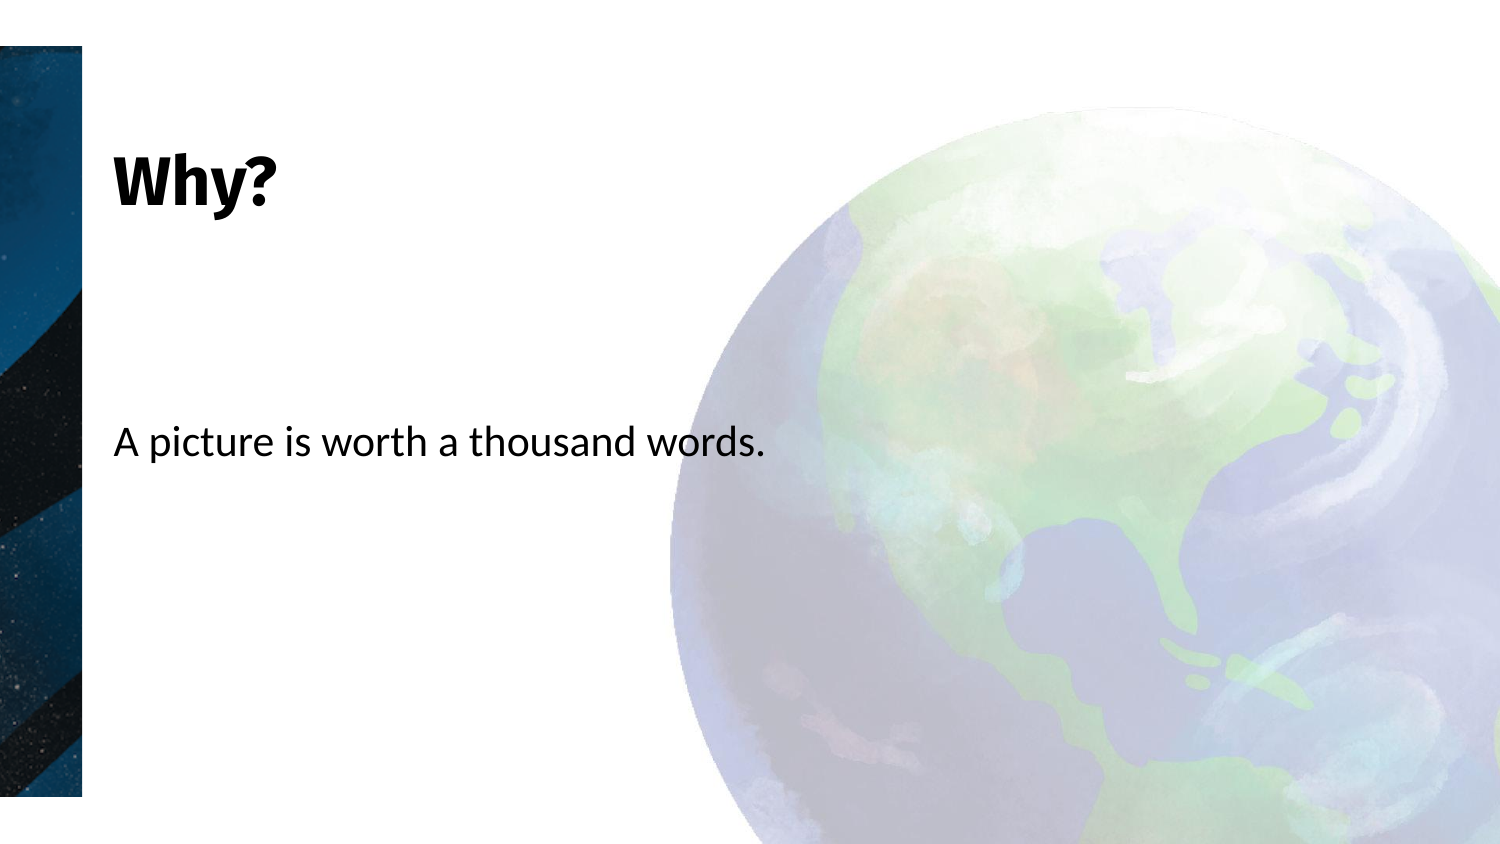

# Why?

A picture is worth a thousand words.